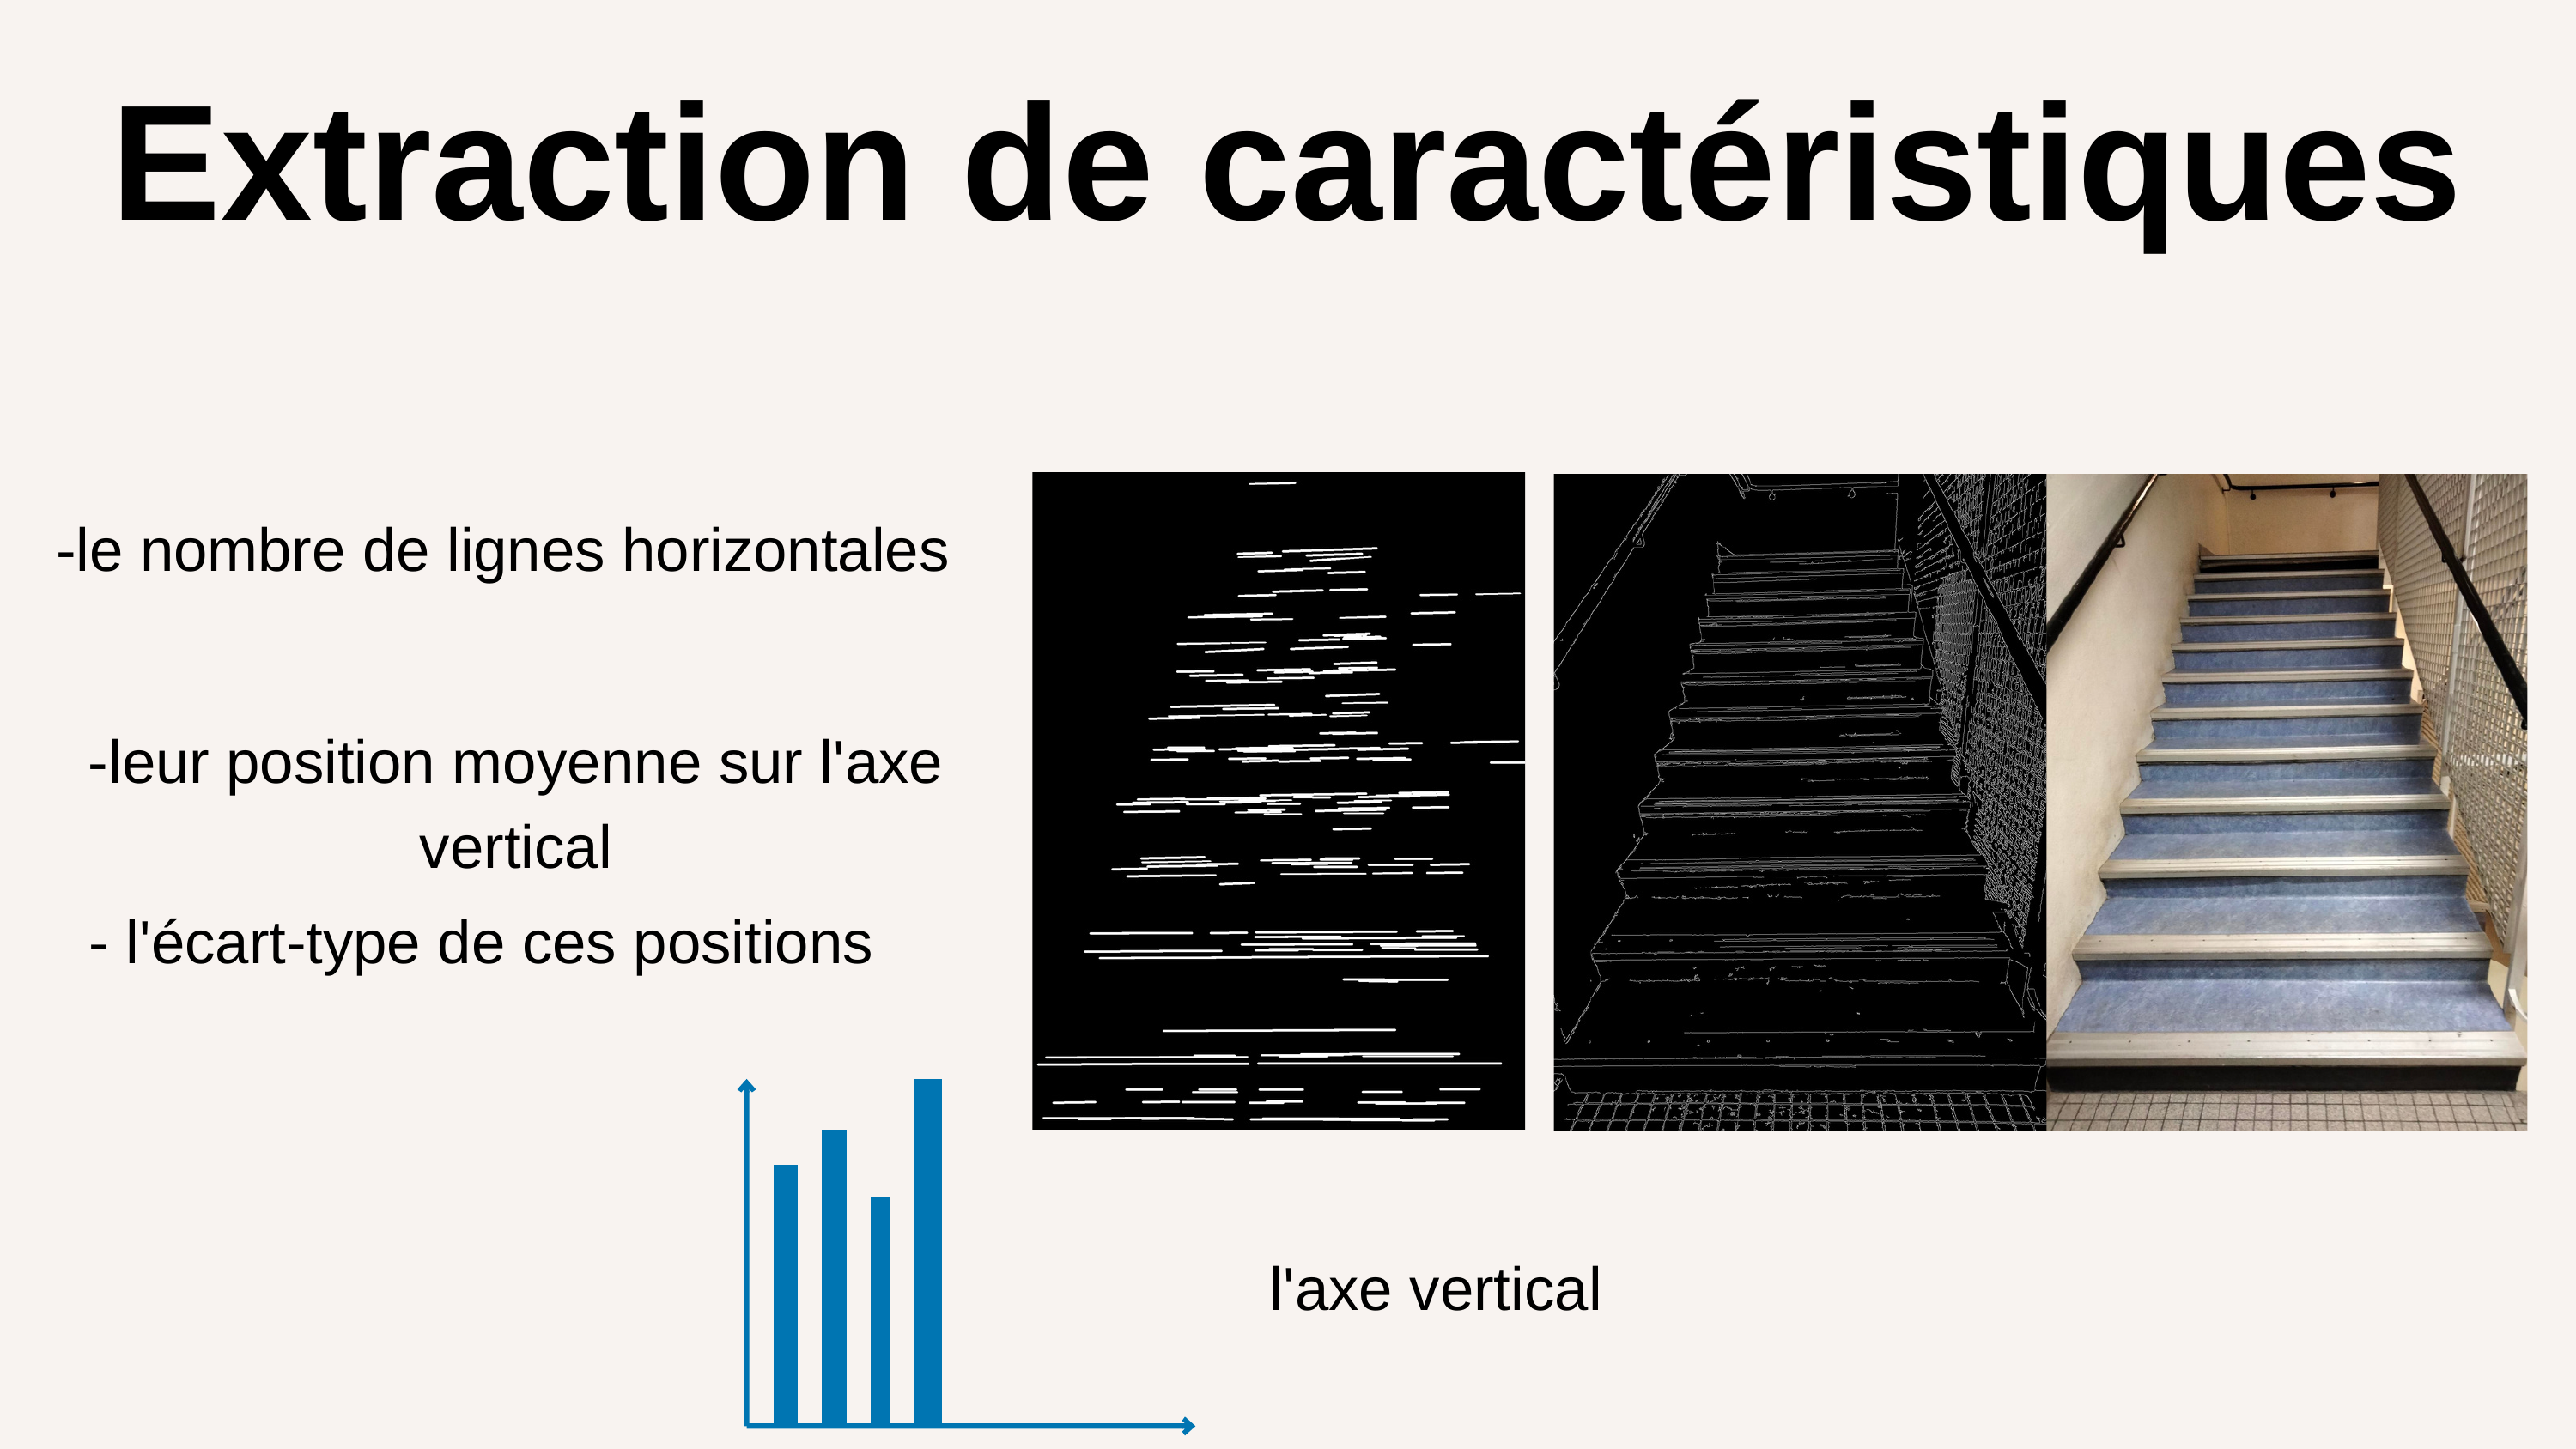

Extraction de caractéristiques

-le nombre de lignes horizontales
-leur position moyenne sur l'axe vertical
- l'écart-type de ces positions

l'axe vertical